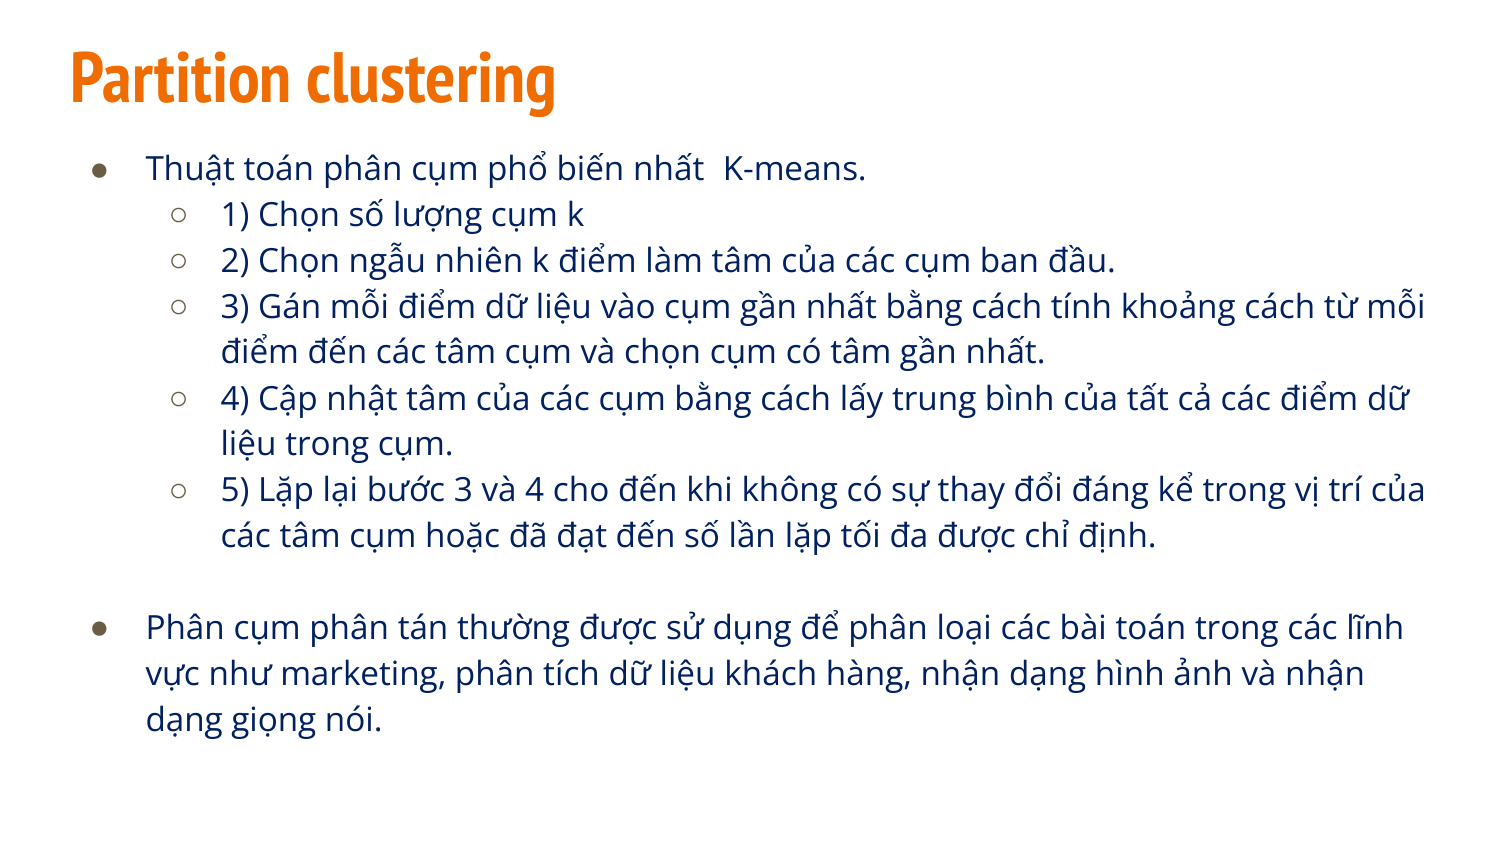

# Partition clustering
Thuật toán phân cụm phổ biến nhất  K-means.
1) Chọn số lượng cụm k
2) Chọn ngẫu nhiên k điểm làm tâm của các cụm ban đầu.
3) Gán mỗi điểm dữ liệu vào cụm gần nhất bằng cách tính khoảng cách từ mỗi điểm đến các tâm cụm và chọn cụm có tâm gần nhất.
4) Cập nhật tâm của các cụm bằng cách lấy trung bình của tất cả các điểm dữ liệu trong cụm.
5) Lặp lại bước 3 và 4 cho đến khi không có sự thay đổi đáng kể trong vị trí của các tâm cụm hoặc đã đạt đến số lần lặp tối đa được chỉ định.

Phân cụm phân tán thường được sử dụng để phân loại các bài toán trong các lĩnh vực như marketing, phân tích dữ liệu khách hàng, nhận dạng hình ảnh và nhận dạng giọng nói.